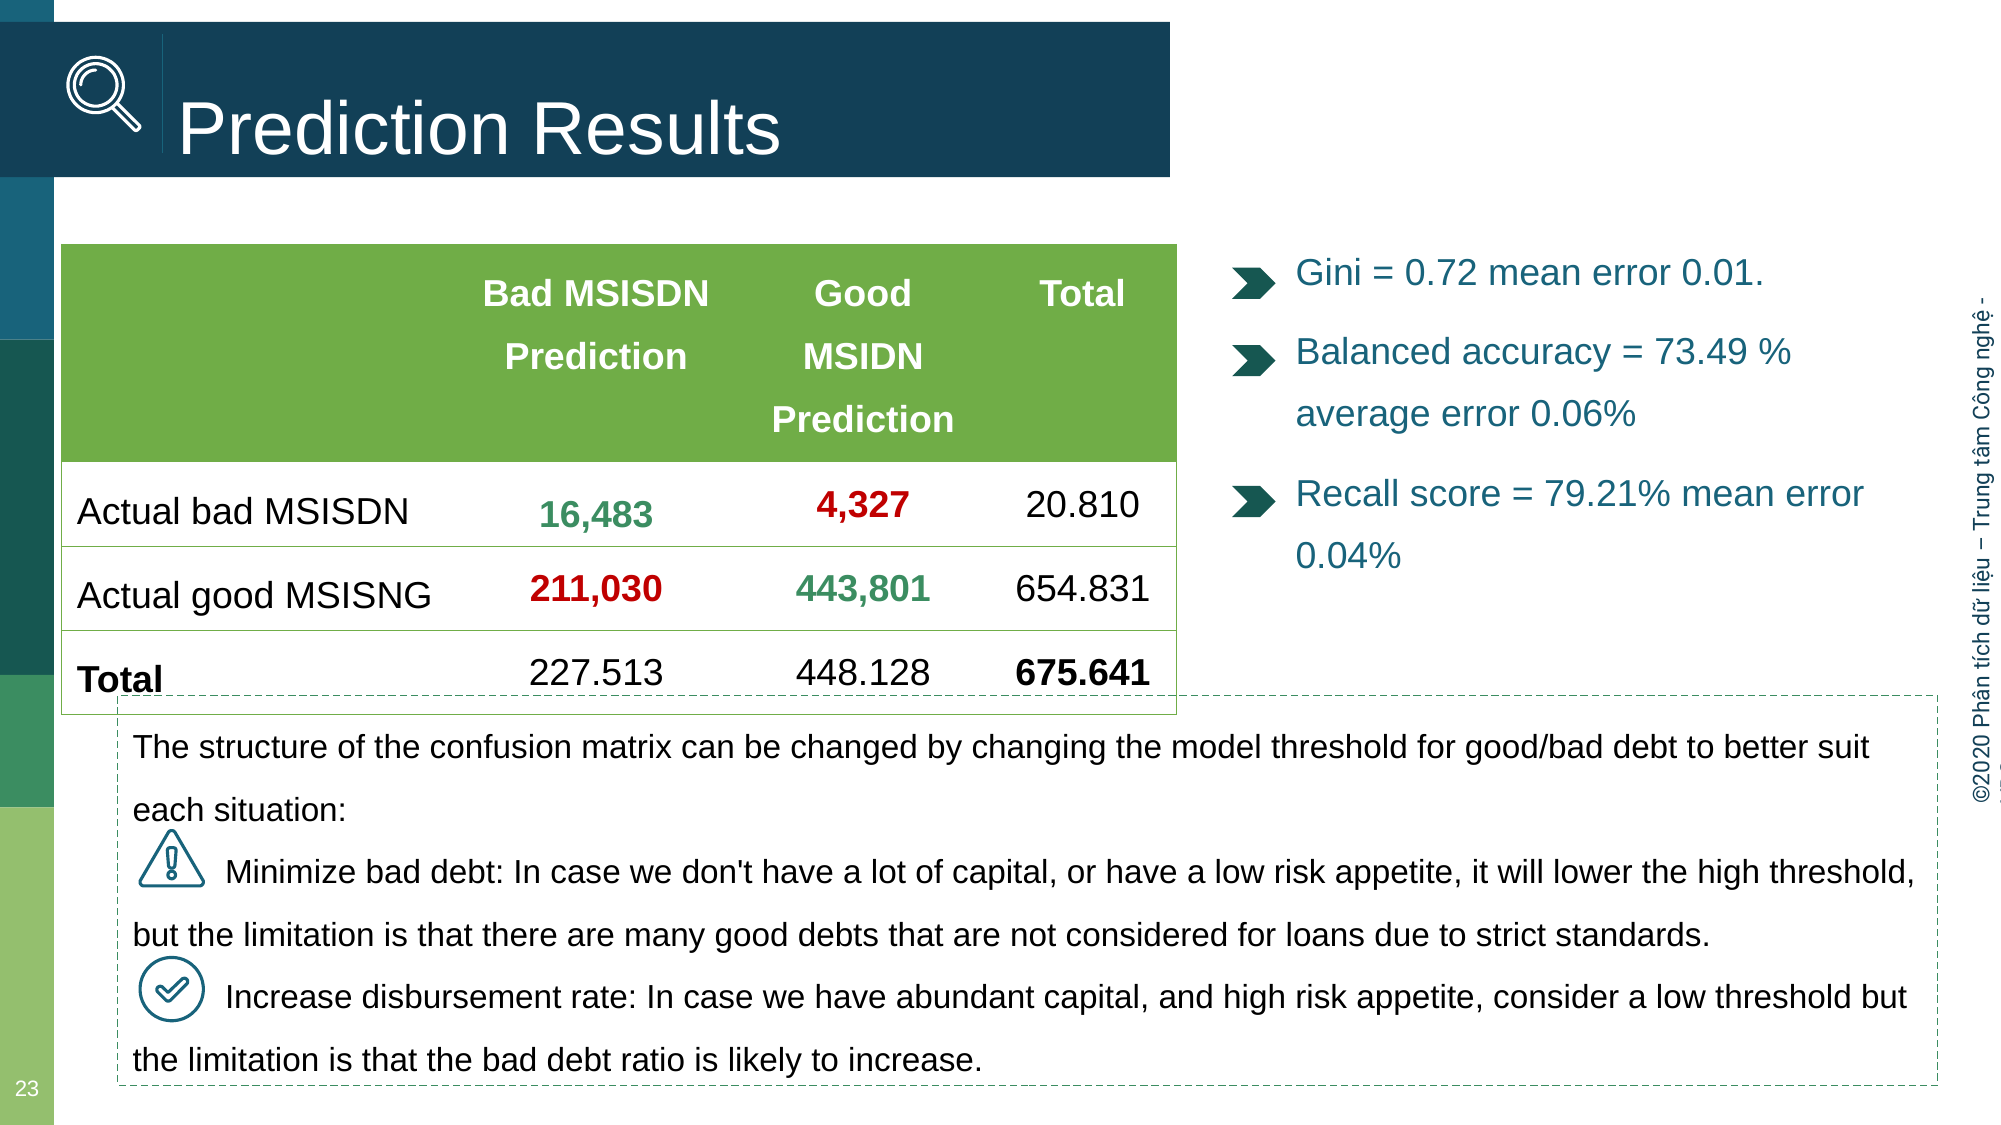

#

Prediction Results
Gini = 0.72 mean error 0.01.
Balanced accuracy = 73.49 % average error 0.06%
Recall score = 79.21% mean error 0.04%
|  | Bad MSISDN Prediction | Good MSIDN Prediction | Total |
| --- | --- | --- | --- |
| Actual bad MSISDN | 16,483 | 4,327 | 20.810 |
| Actual good MSISNG | 211,030 | 443,801 | 654.831 |
| Total | 227.513 | 448.128 | 675.641 |

The structure of the confusion matrix can be changed by changing the model threshold for good/bad debt to better suit each situation:
          Minimize bad debt: In case we don't have a lot of capital, or have a low risk appetite, it will lower the high threshold, but the limitation is that there are many good debts that are not considered for loans due to strict standards.
          Increase disbursement rate: In case we have abundant capital, and high risk appetite, consider a low threshold but the limitation is that the bad debt ratio is likely to increase.

23